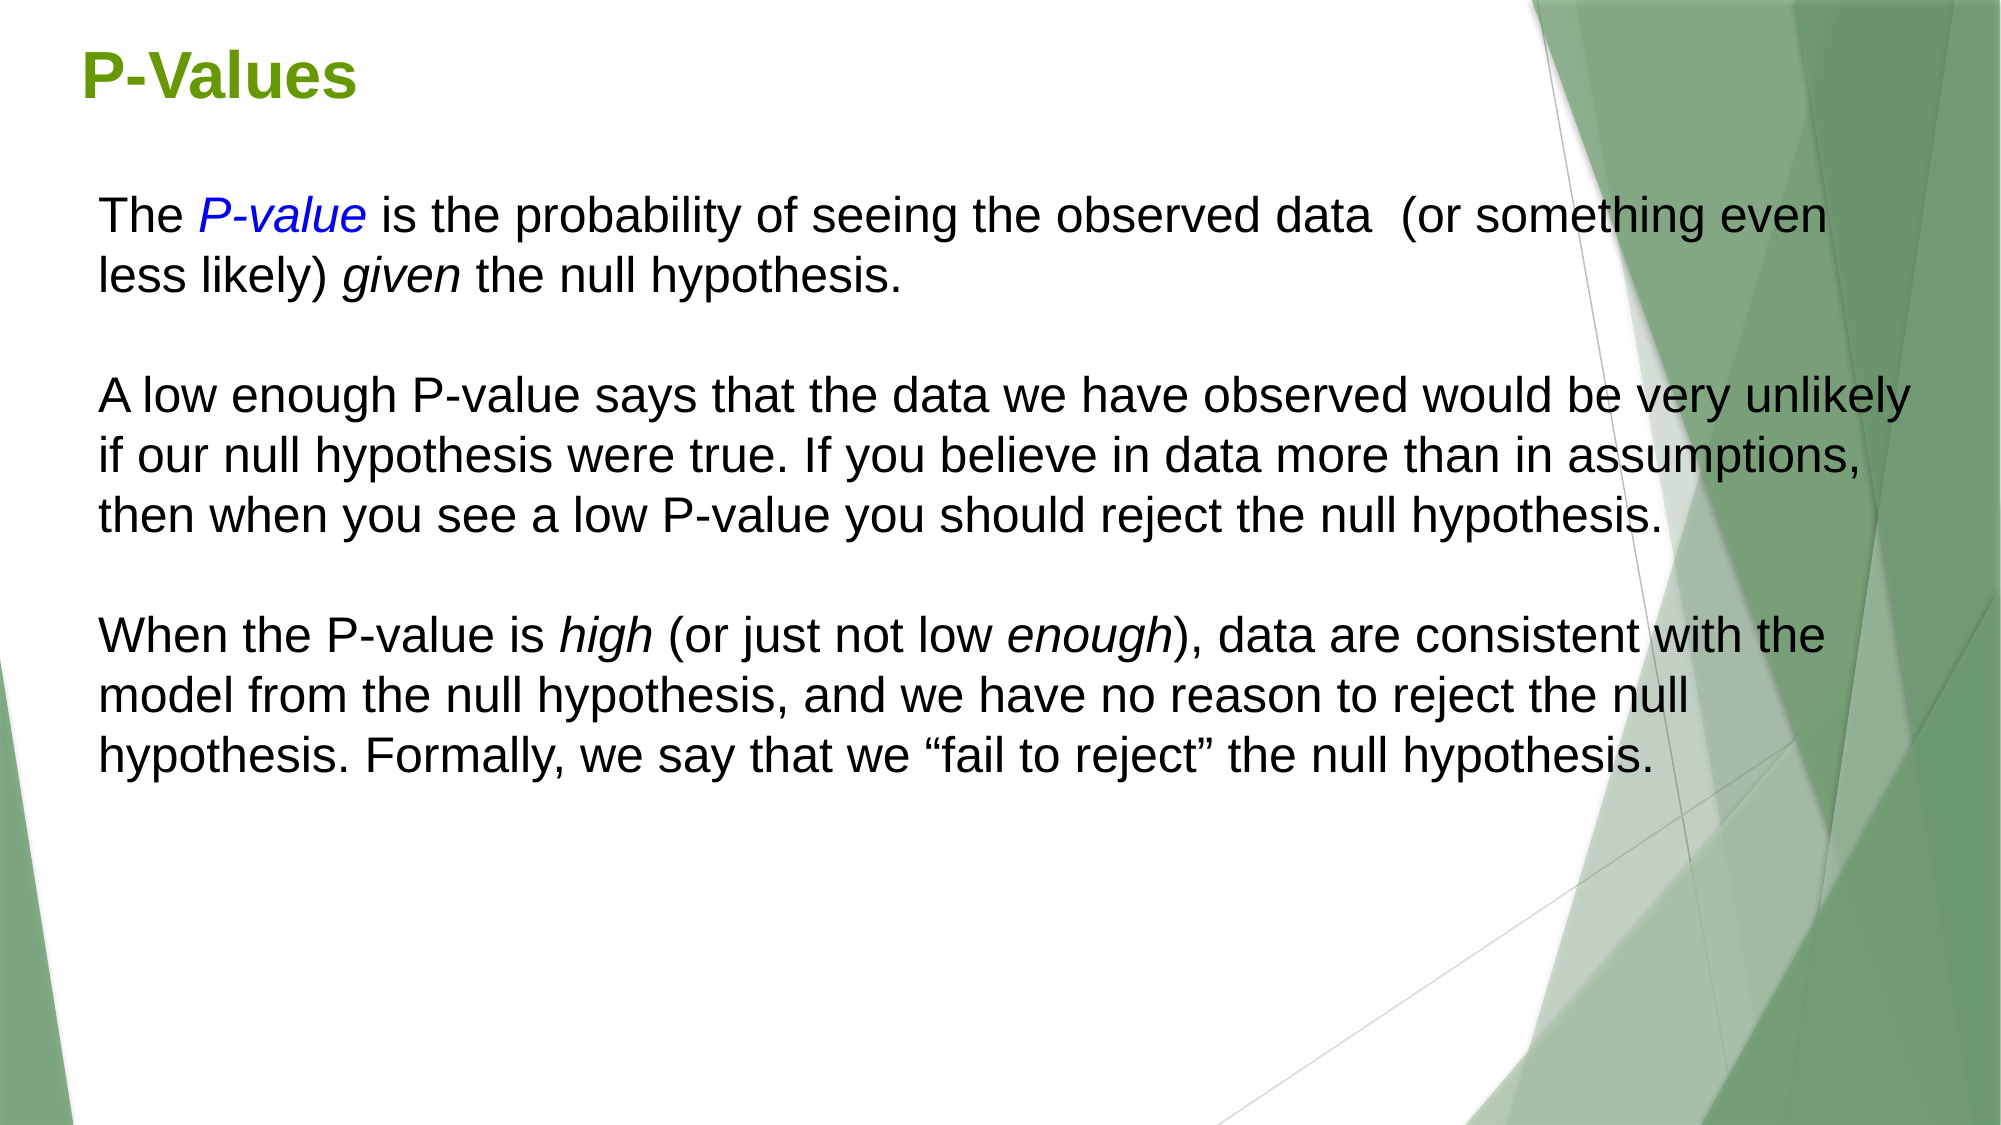

P-Values
The P-value is the probability of seeing the observed data  (or something even less likely) given the null hypothesis.

A low enough P-value says that the data we have observed would be very unlikely if our null hypothesis were true. If you believe in data more than in assumptions, then when you see a low P-value you should reject the null hypothesis.

When the P-value is high (or just not low enough), data are consistent with the model from the null hypothesis, and we have no reason to reject the null hypothesis. Formally, we say that we “fail to reject” the null hypothesis.